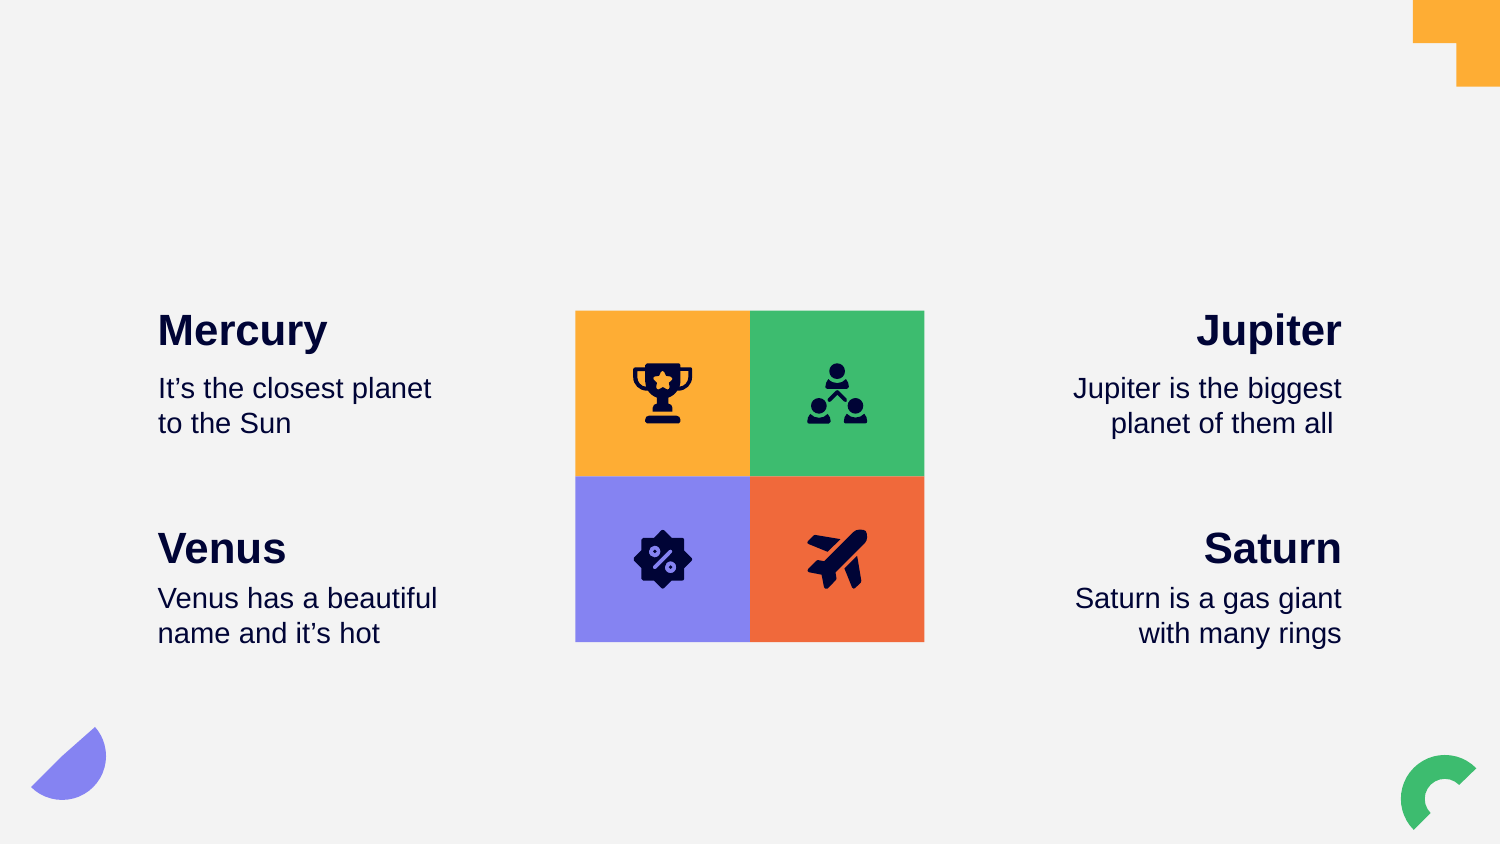

#
Mercury
Jupiter

It’s the closest planet to the Sun
Jupiter is the biggest planet of them all

Venus
Saturn

Venus has a beautiful name and it’s hot
Saturn is a gas giant with many rings